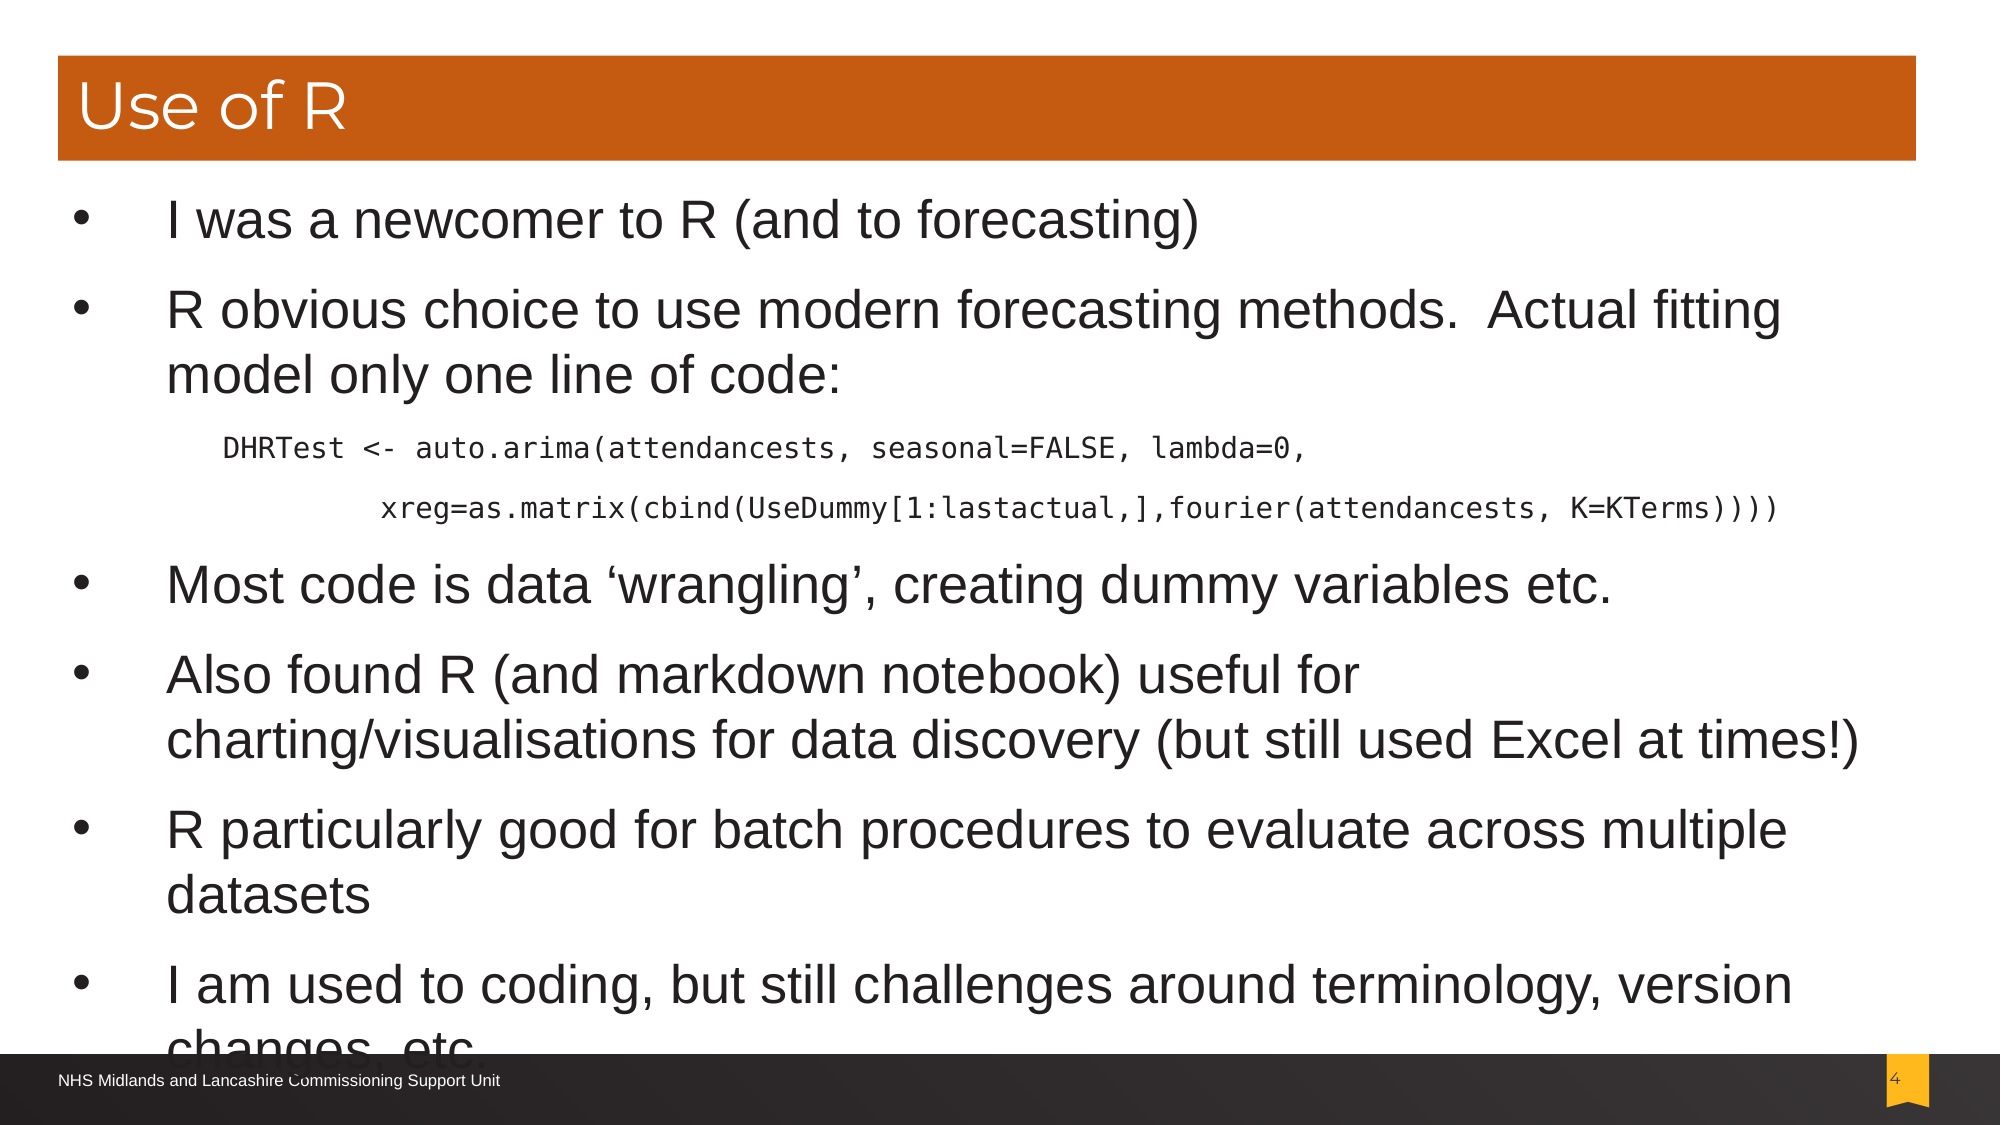

Use of R
I was a newcomer to R (and to forecasting)
R obvious choice to use modern forecasting methods.  Actual fitting model only one line of code:
DHRTest <- auto.arima(attendancests, seasonal=FALSE, lambda=0,
         xreg=as.matrix(cbind(UseDummy[1:lastactual,],fourier(attendancests, K=KTerms))))
Most code is data ‘wrangling’, creating dummy variables etc.
Also found R (and markdown notebook) useful for charting/visualisations for data discovery (but still used Excel at times!)
R particularly good for batch procedures to evaluate across multiple datasets
I am used to coding, but still challenges around terminology, version changes, etc.
NHS Midlands and Lancashire Commissioning Support Unit
4